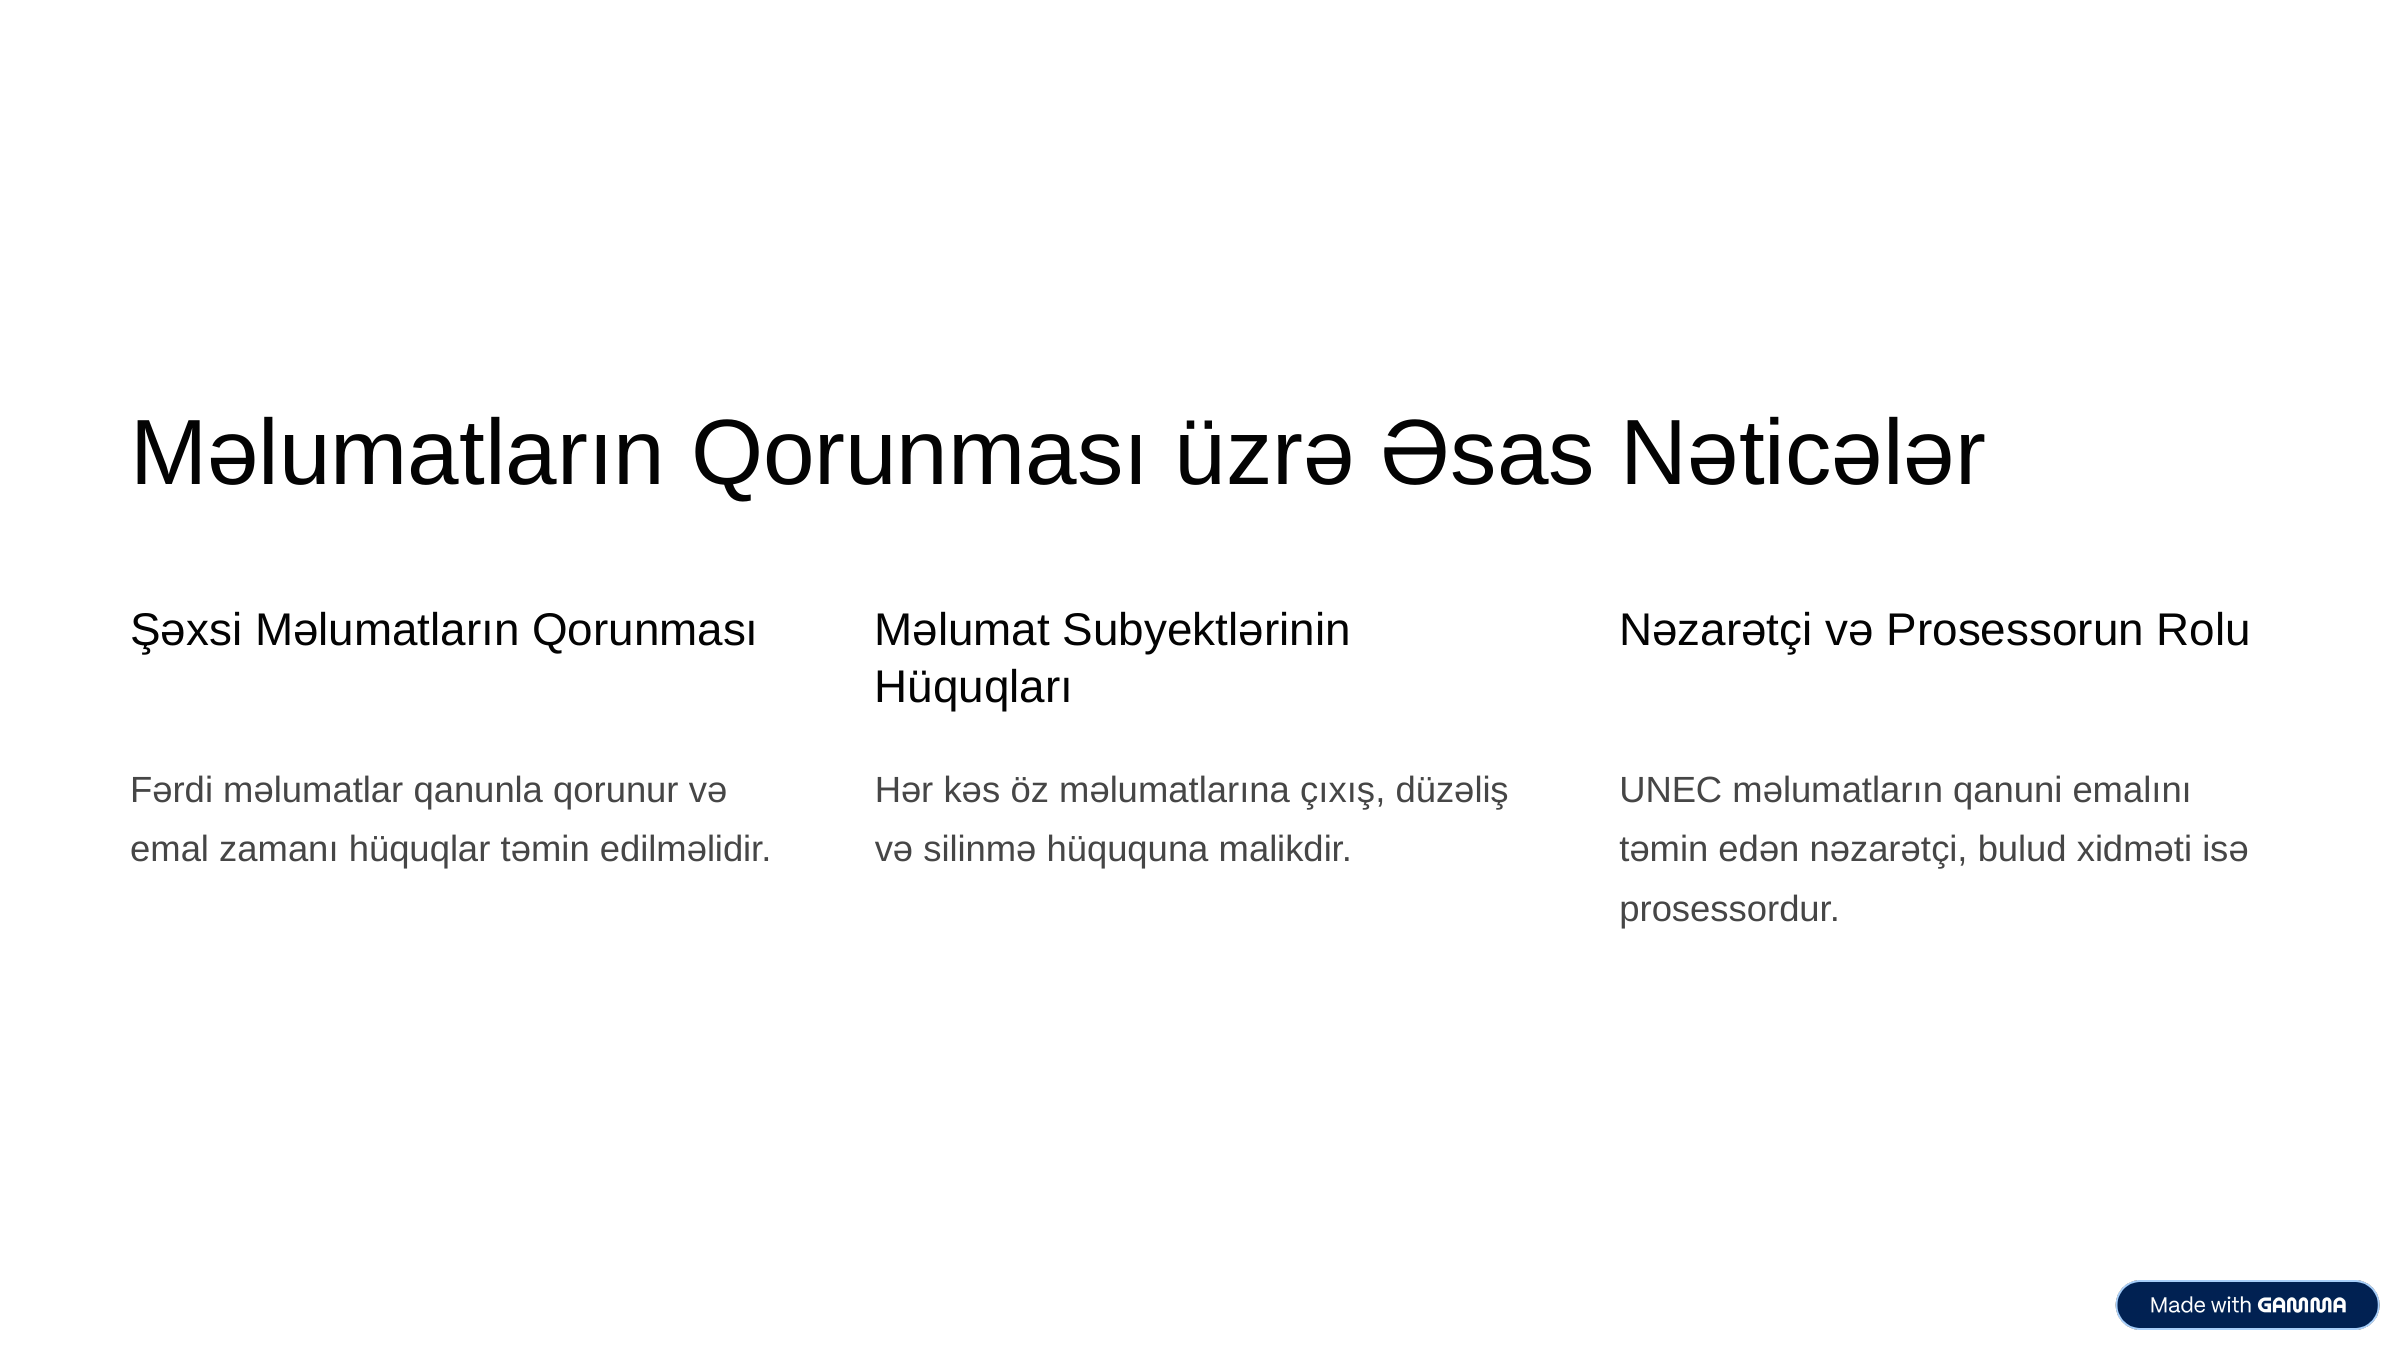

Məlumatların Qorunması üzrə Əsas Nəticələr
Şəxsi Məlumatların Qorunması
Məlumat Subyektlərinin Hüquqları
Nəzarətçi və Prosessorun Rolu
Fərdi məlumatlar qanunla qorunur və emal zamanı hüquqlar təmin edilməlidir.
Hər kəs öz məlumatlarına çıxış, düzəliş və silinmə hüququna malikdir.
UNEC məlumatların qanuni emalını təmin edən nəzarətçi, bulud xidməti isə prosessordur.